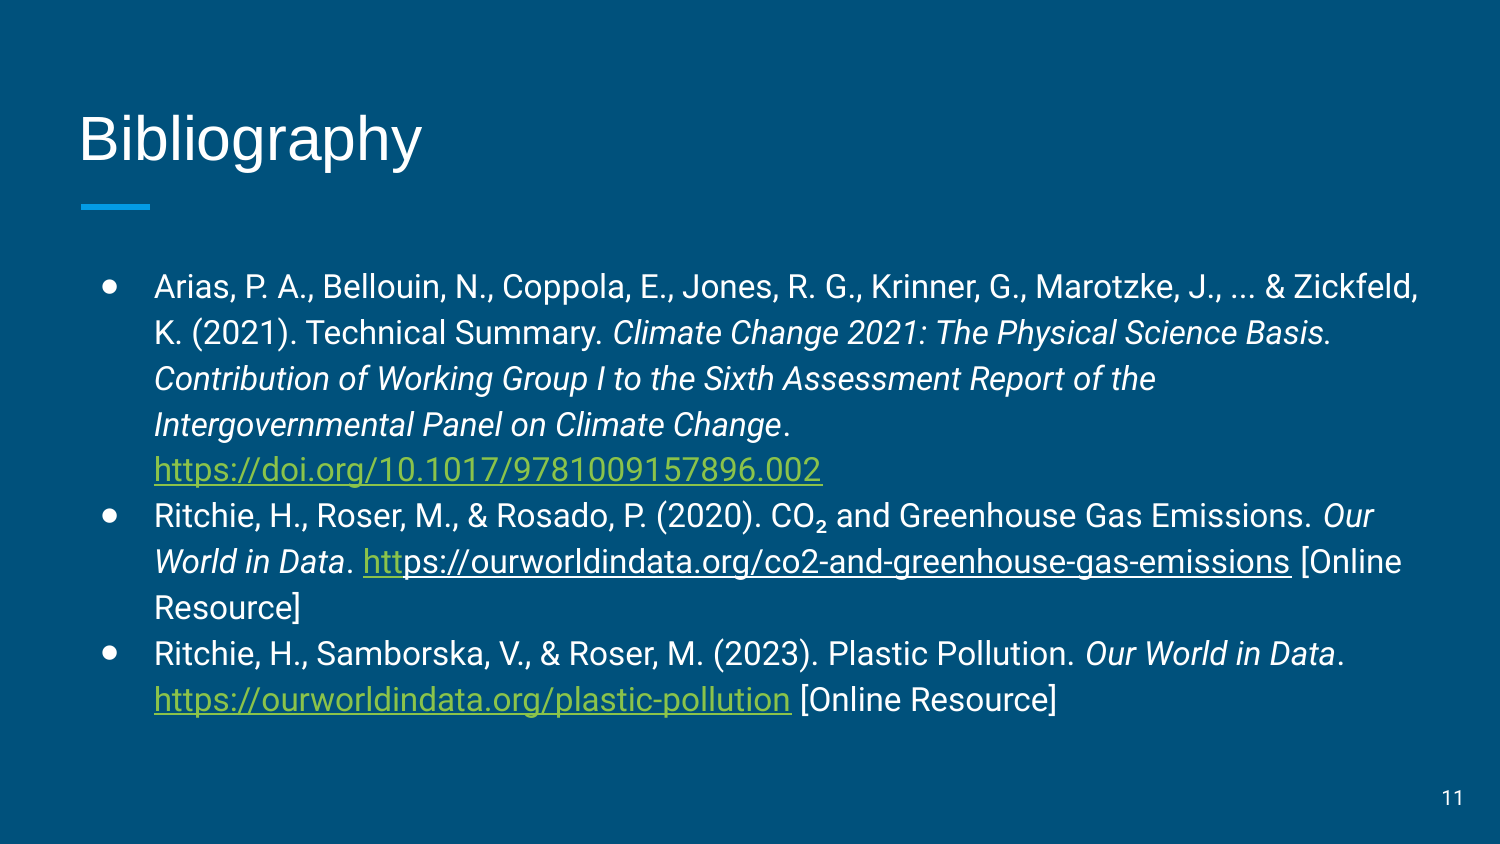

# Bibliography
Arias, P. A., Bellouin, N., Coppola, E., Jones, R. G., Krinner, G., Marotzke, J., ... & Zickfeld, K. (2021). Technical Summary. Climate Change 2021: The Physical Science Basis. Contribution of Working Group I to the Sixth Assessment Report of the Intergovernmental Panel on Climate Change. https://doi.org/10.1017/9781009157896.002
Ritchie, H., Roser, M., & Rosado, P. (2020). CO₂ and Greenhouse Gas Emissions. Our World in Data. https://ourworldindata.org/co2-and-greenhouse-gas-emissions [Online Resource]
Ritchie, H., Samborska, V., & Roser, M. (2023). Plastic Pollution. Our World in Data. https://ourworldindata.org/plastic-pollution [Online Resource]
11